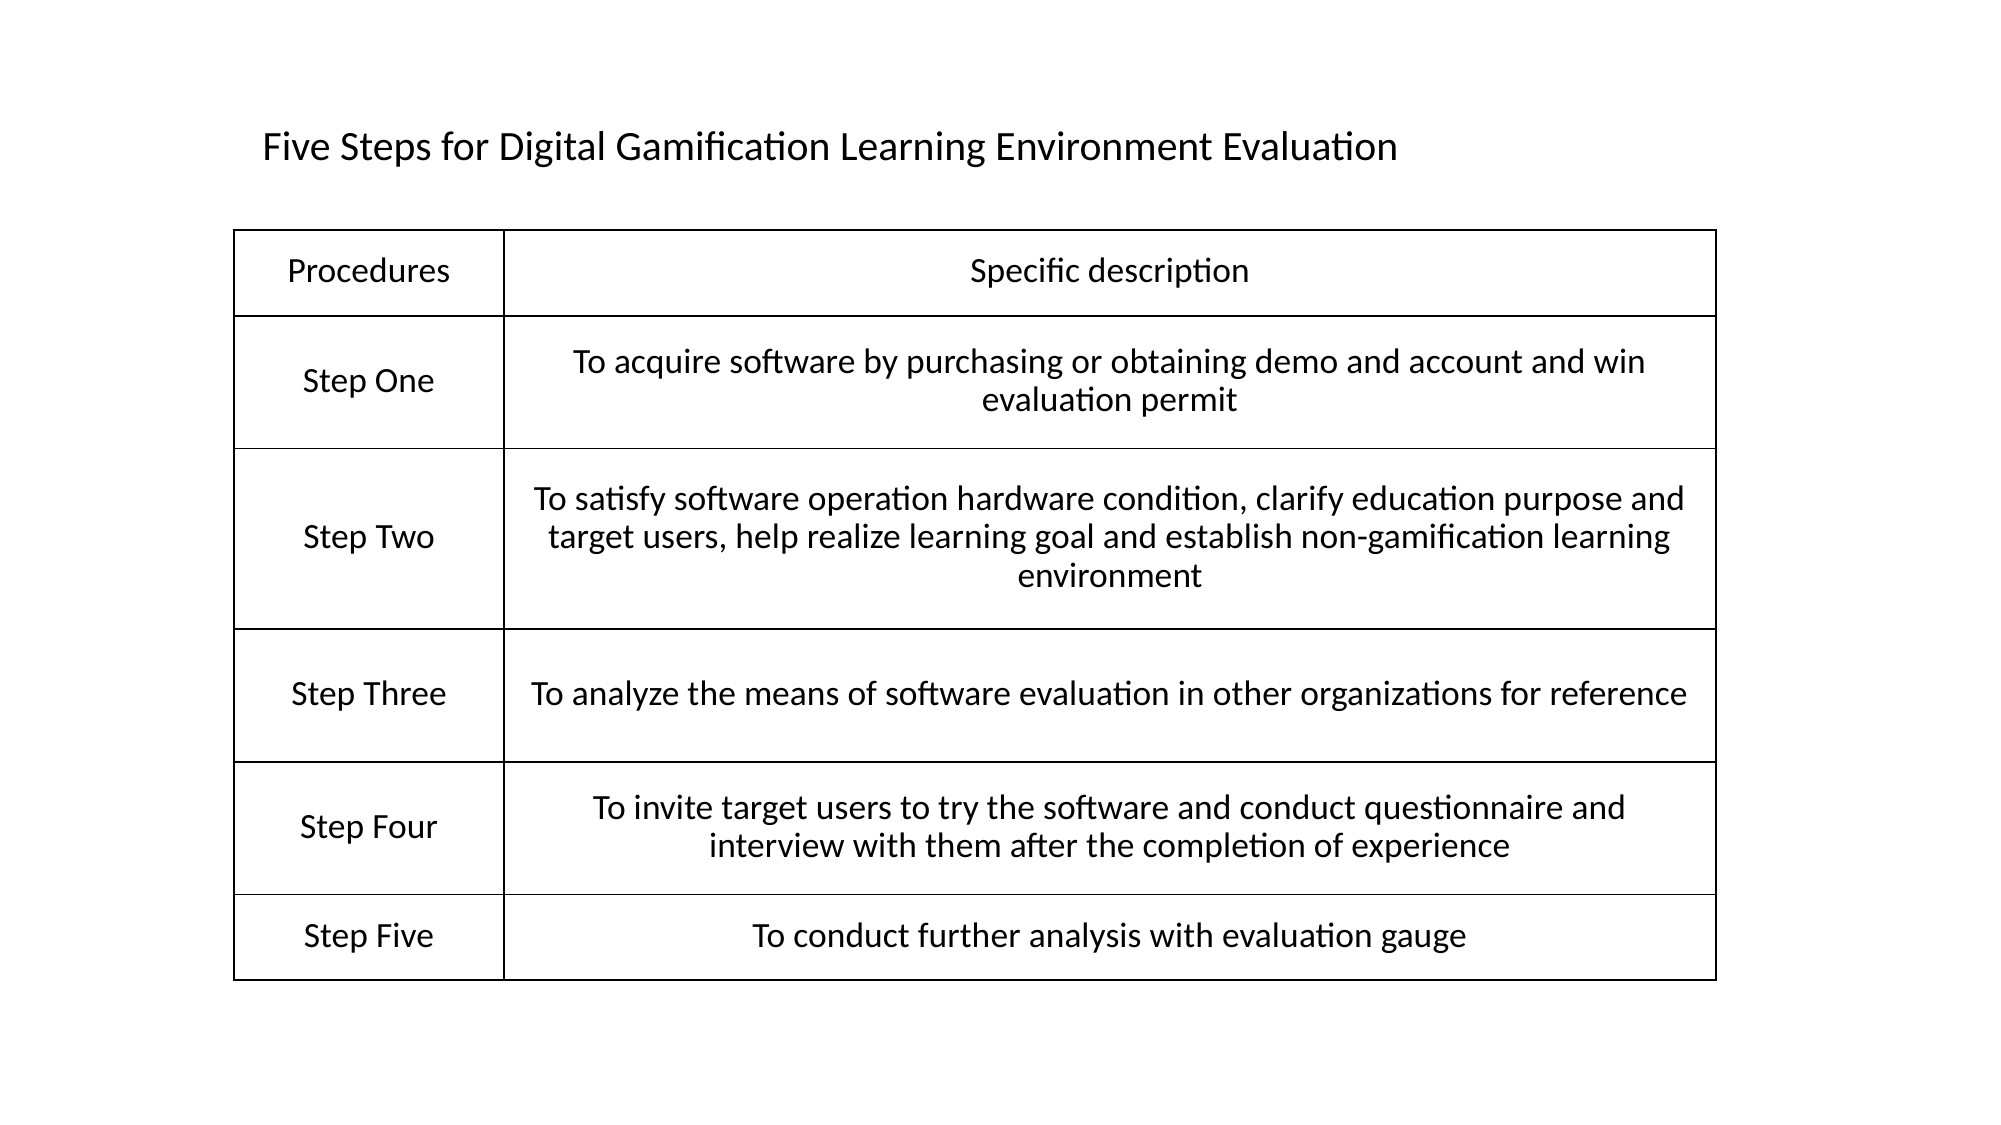

Five Steps for Digital Gamification Learning Environment Evaluation
| Procedures | Specific description |
| --- | --- |
| Step One | To acquire software by purchasing or obtaining demo and account and win evaluation permit |
| Step Two | To satisfy software operation hardware condition, clarify education purpose and target users, help realize learning goal and establish non-gamification learning environment |
| Step Three | To analyze the means of software evaluation in other organizations for reference |
| Step Four | To invite target users to try the software and conduct questionnaire and interview with them after the completion of experience |
| Step Five | To conduct further analysis with evaluation gauge |